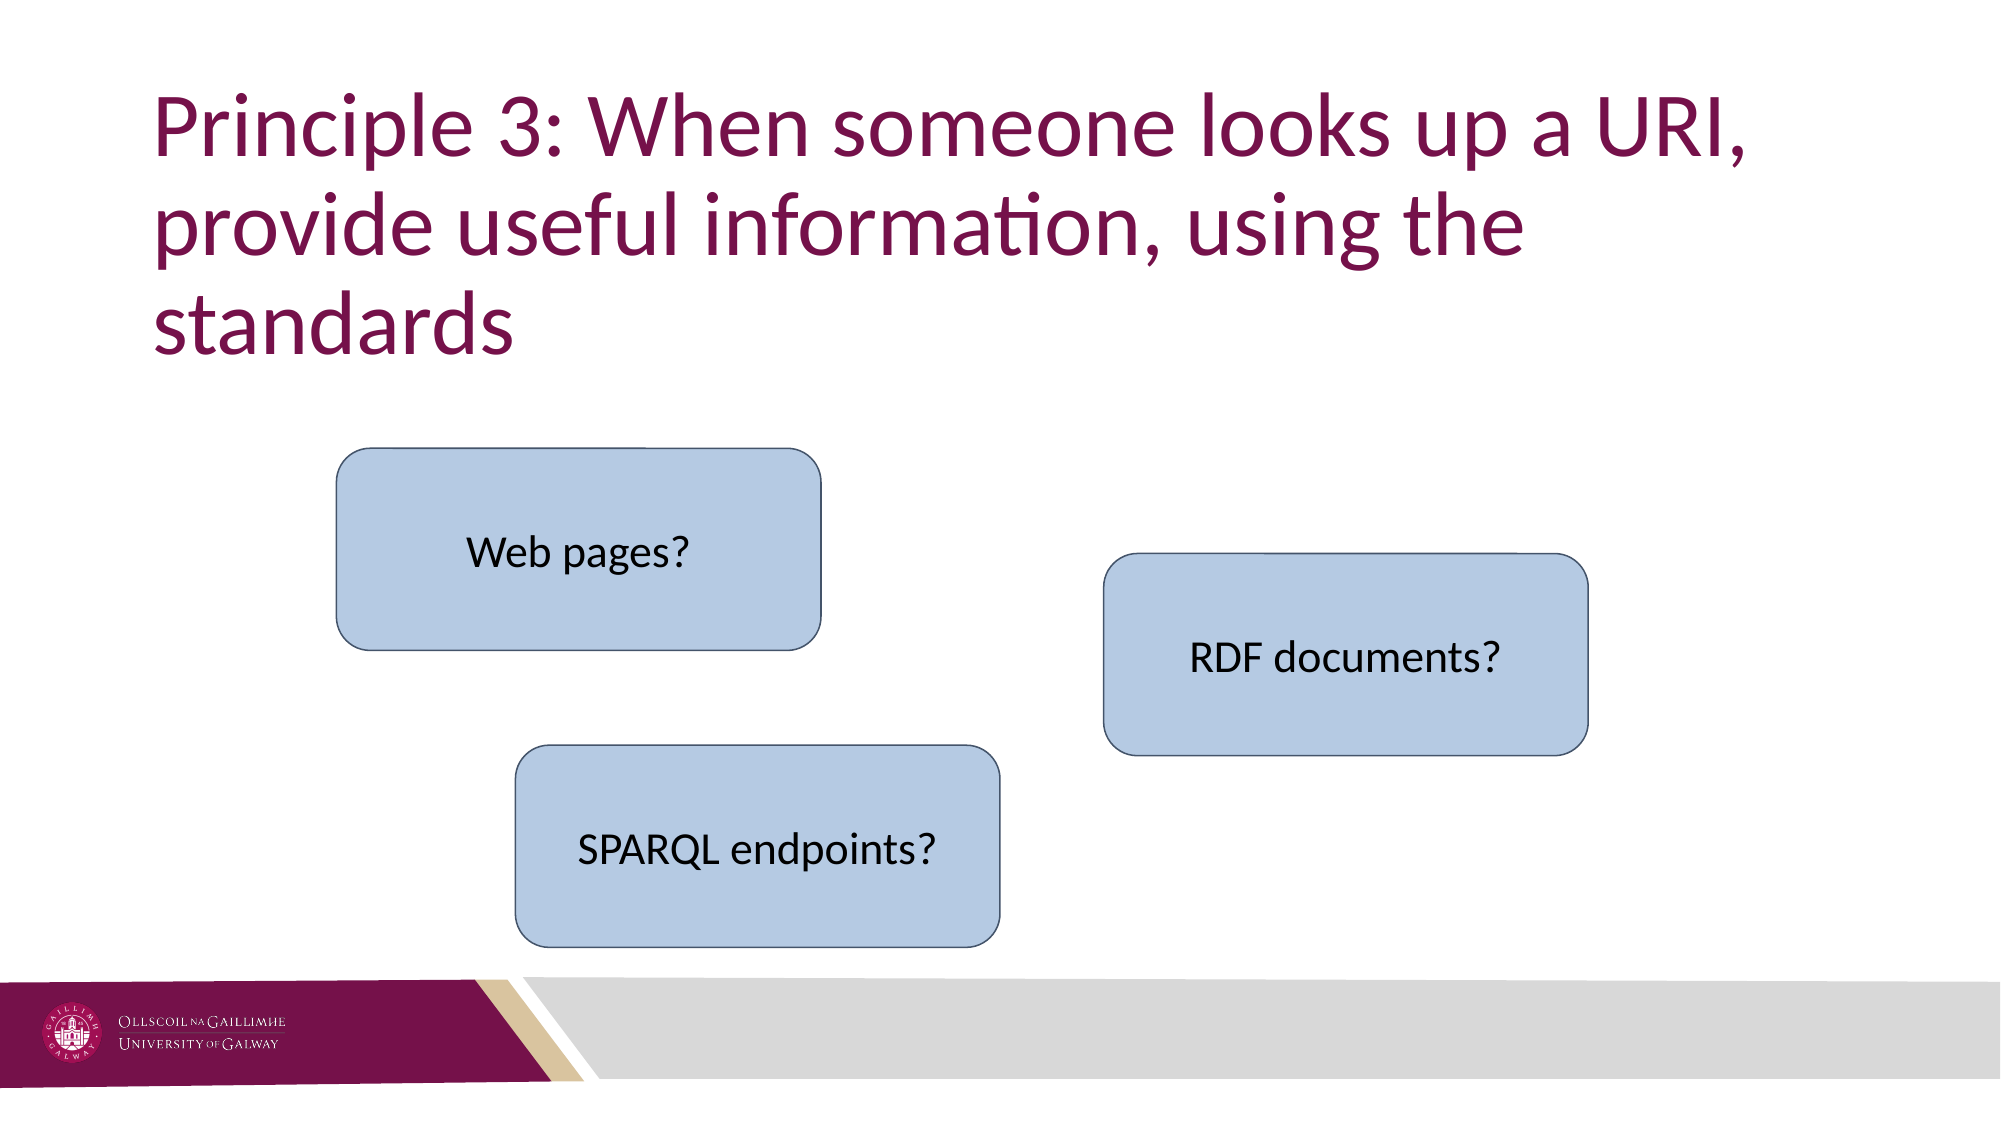

# Principle 3: When someone looks up a URI, provide useful information, using the standards
Web pages?
RDF documents?
SPARQL endpoints?